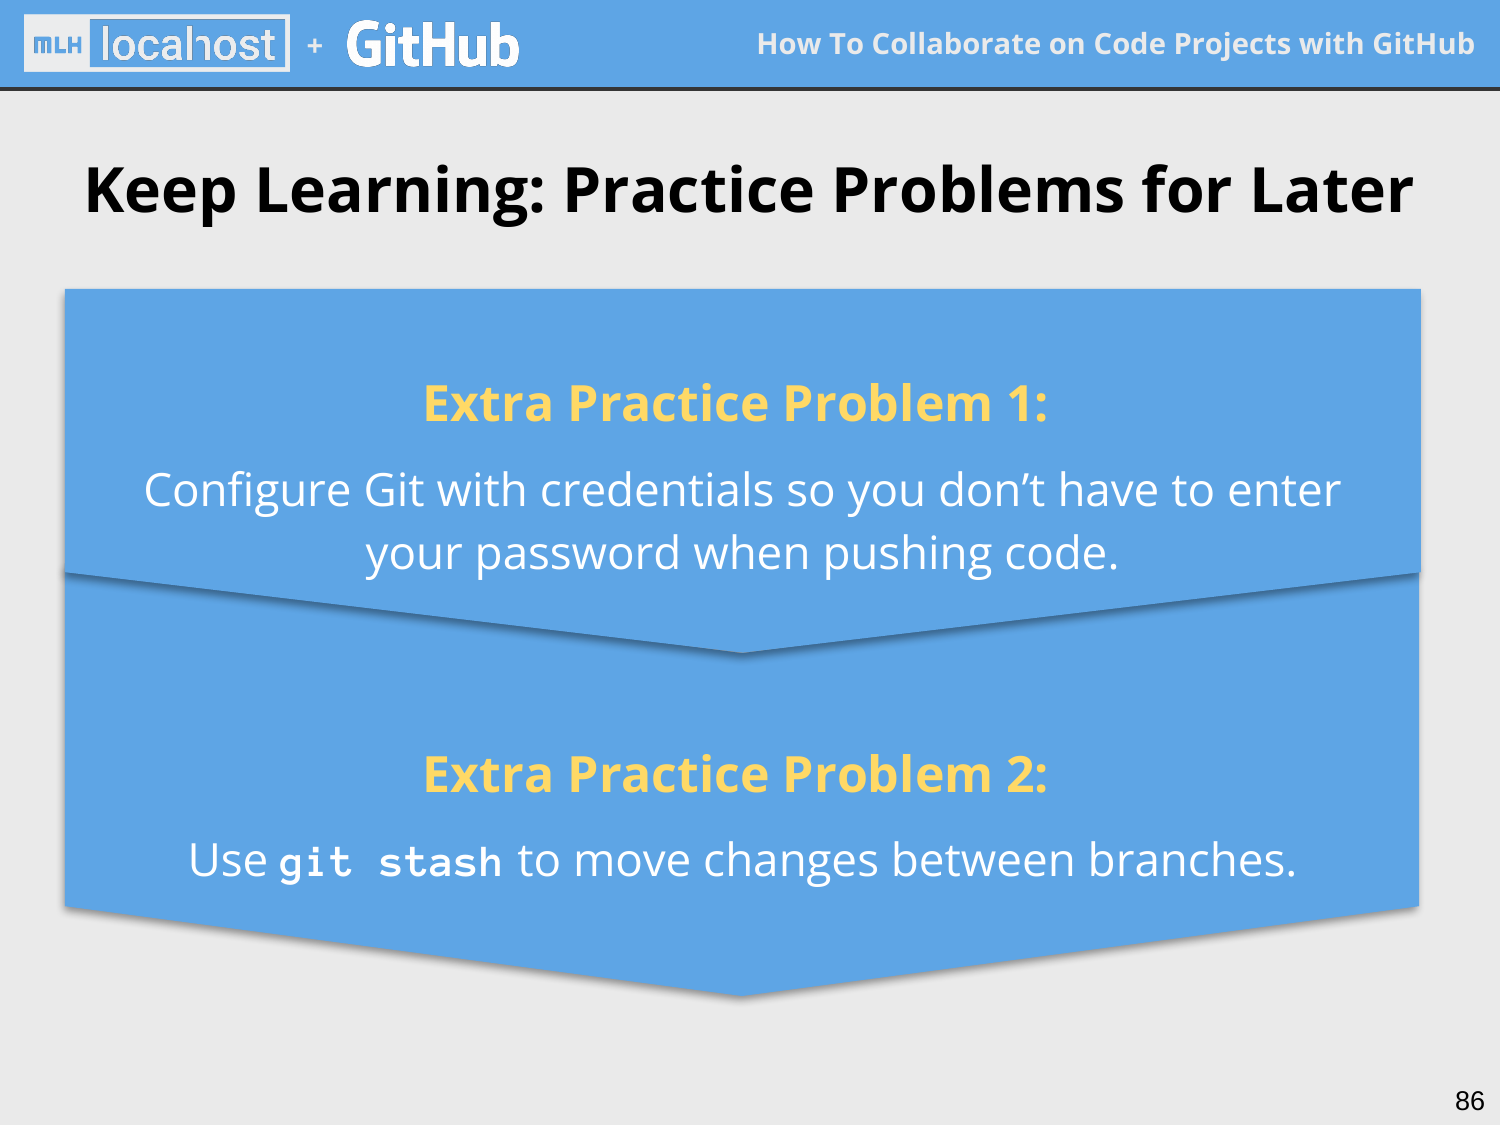

Keep Learning: Practice Problems for Later
Extra Practice Problem 1:
Configure Git with credentials so you don’t have to enter your password when pushing code.
Extra Practice Problem 2:
Use git stash to move changes between branches.